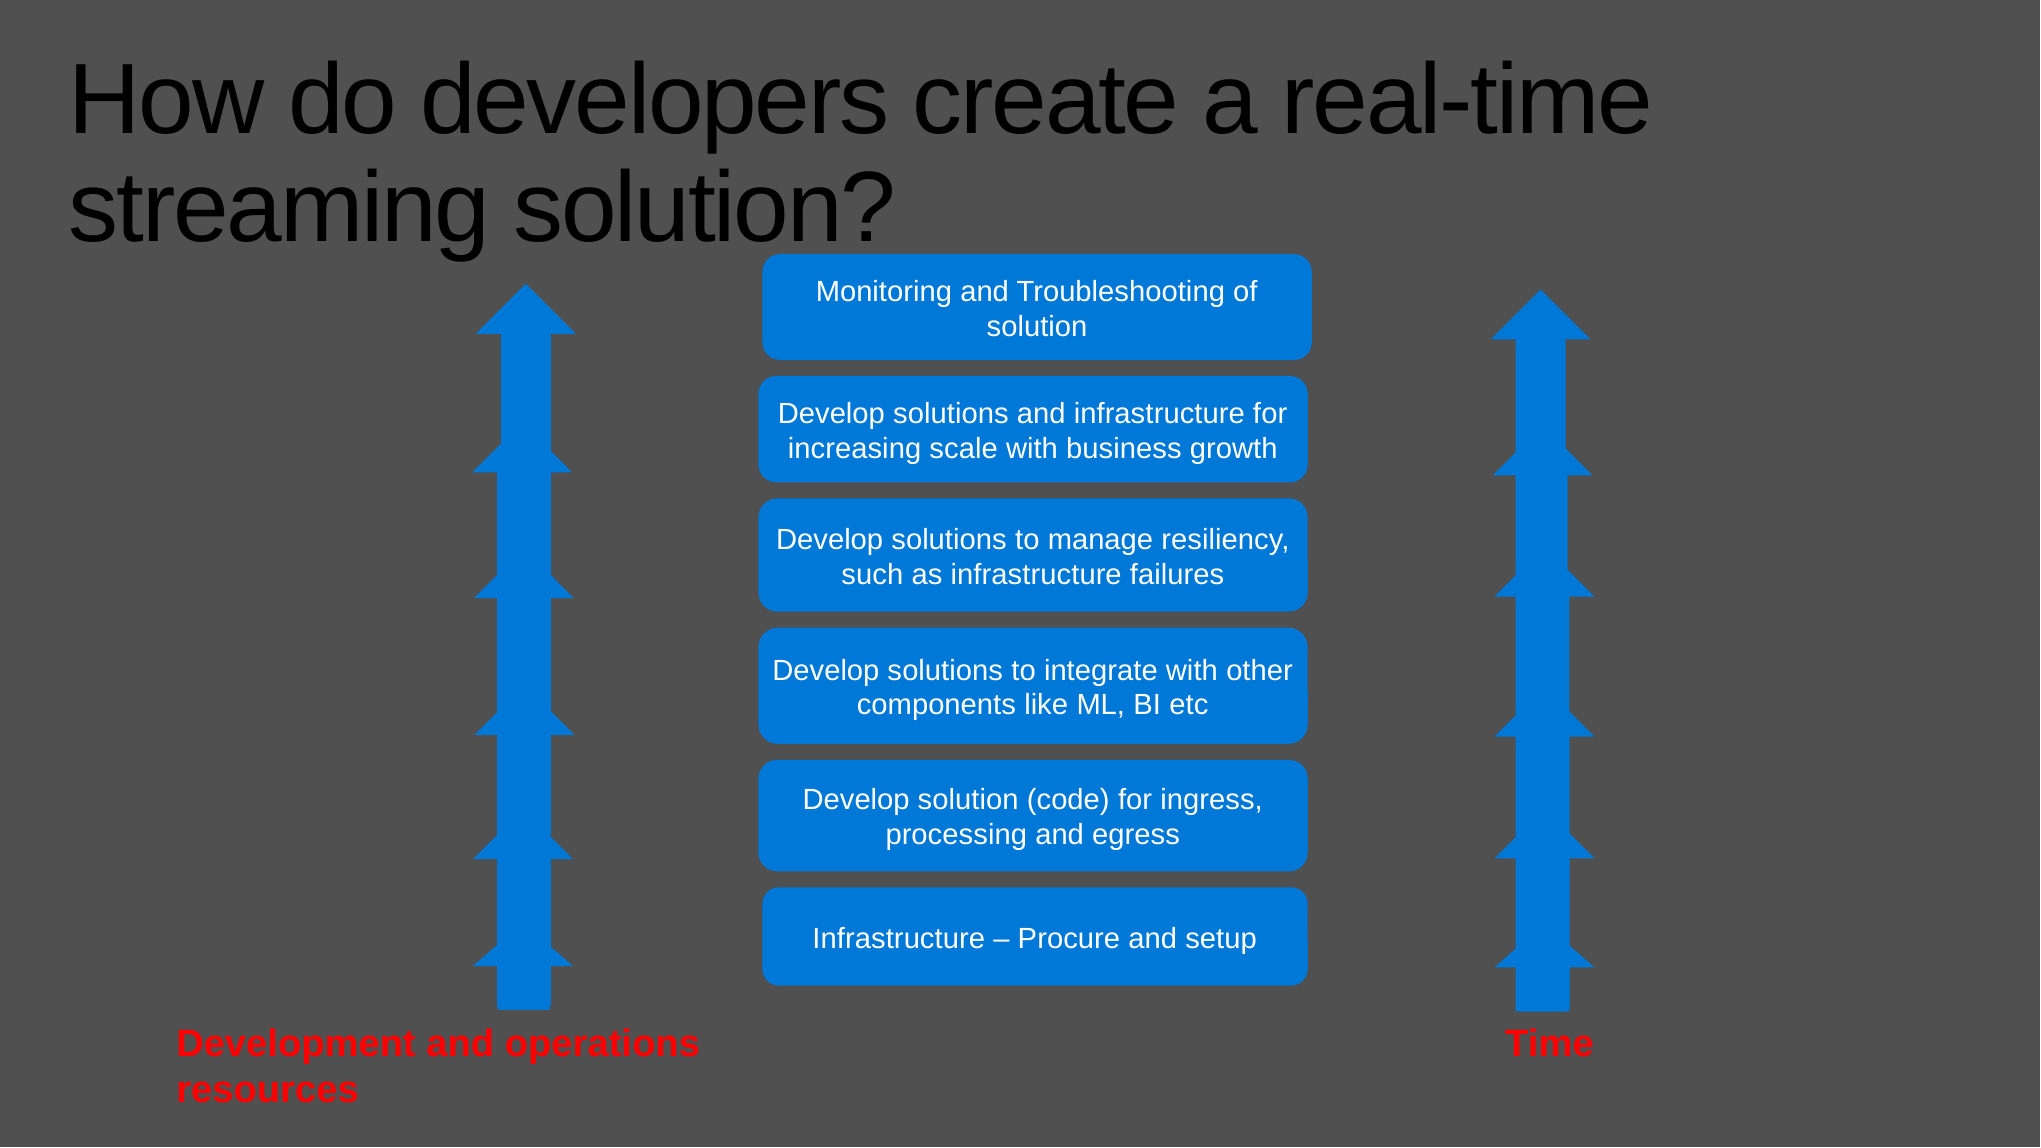

# How do developers create a real-time streaming solution?
Monitoring and Troubleshooting of solution

Develop solutions and infrastructure for increasing scale with business growth

Develop solutions to manage resiliency, such as infrastructure failures

Develop solutions to integrate with other components like ML, BI etc

Develop solution (code) for ingress, processing and egress

Infrastructure – Procure and setup

Development and operations resources
Time